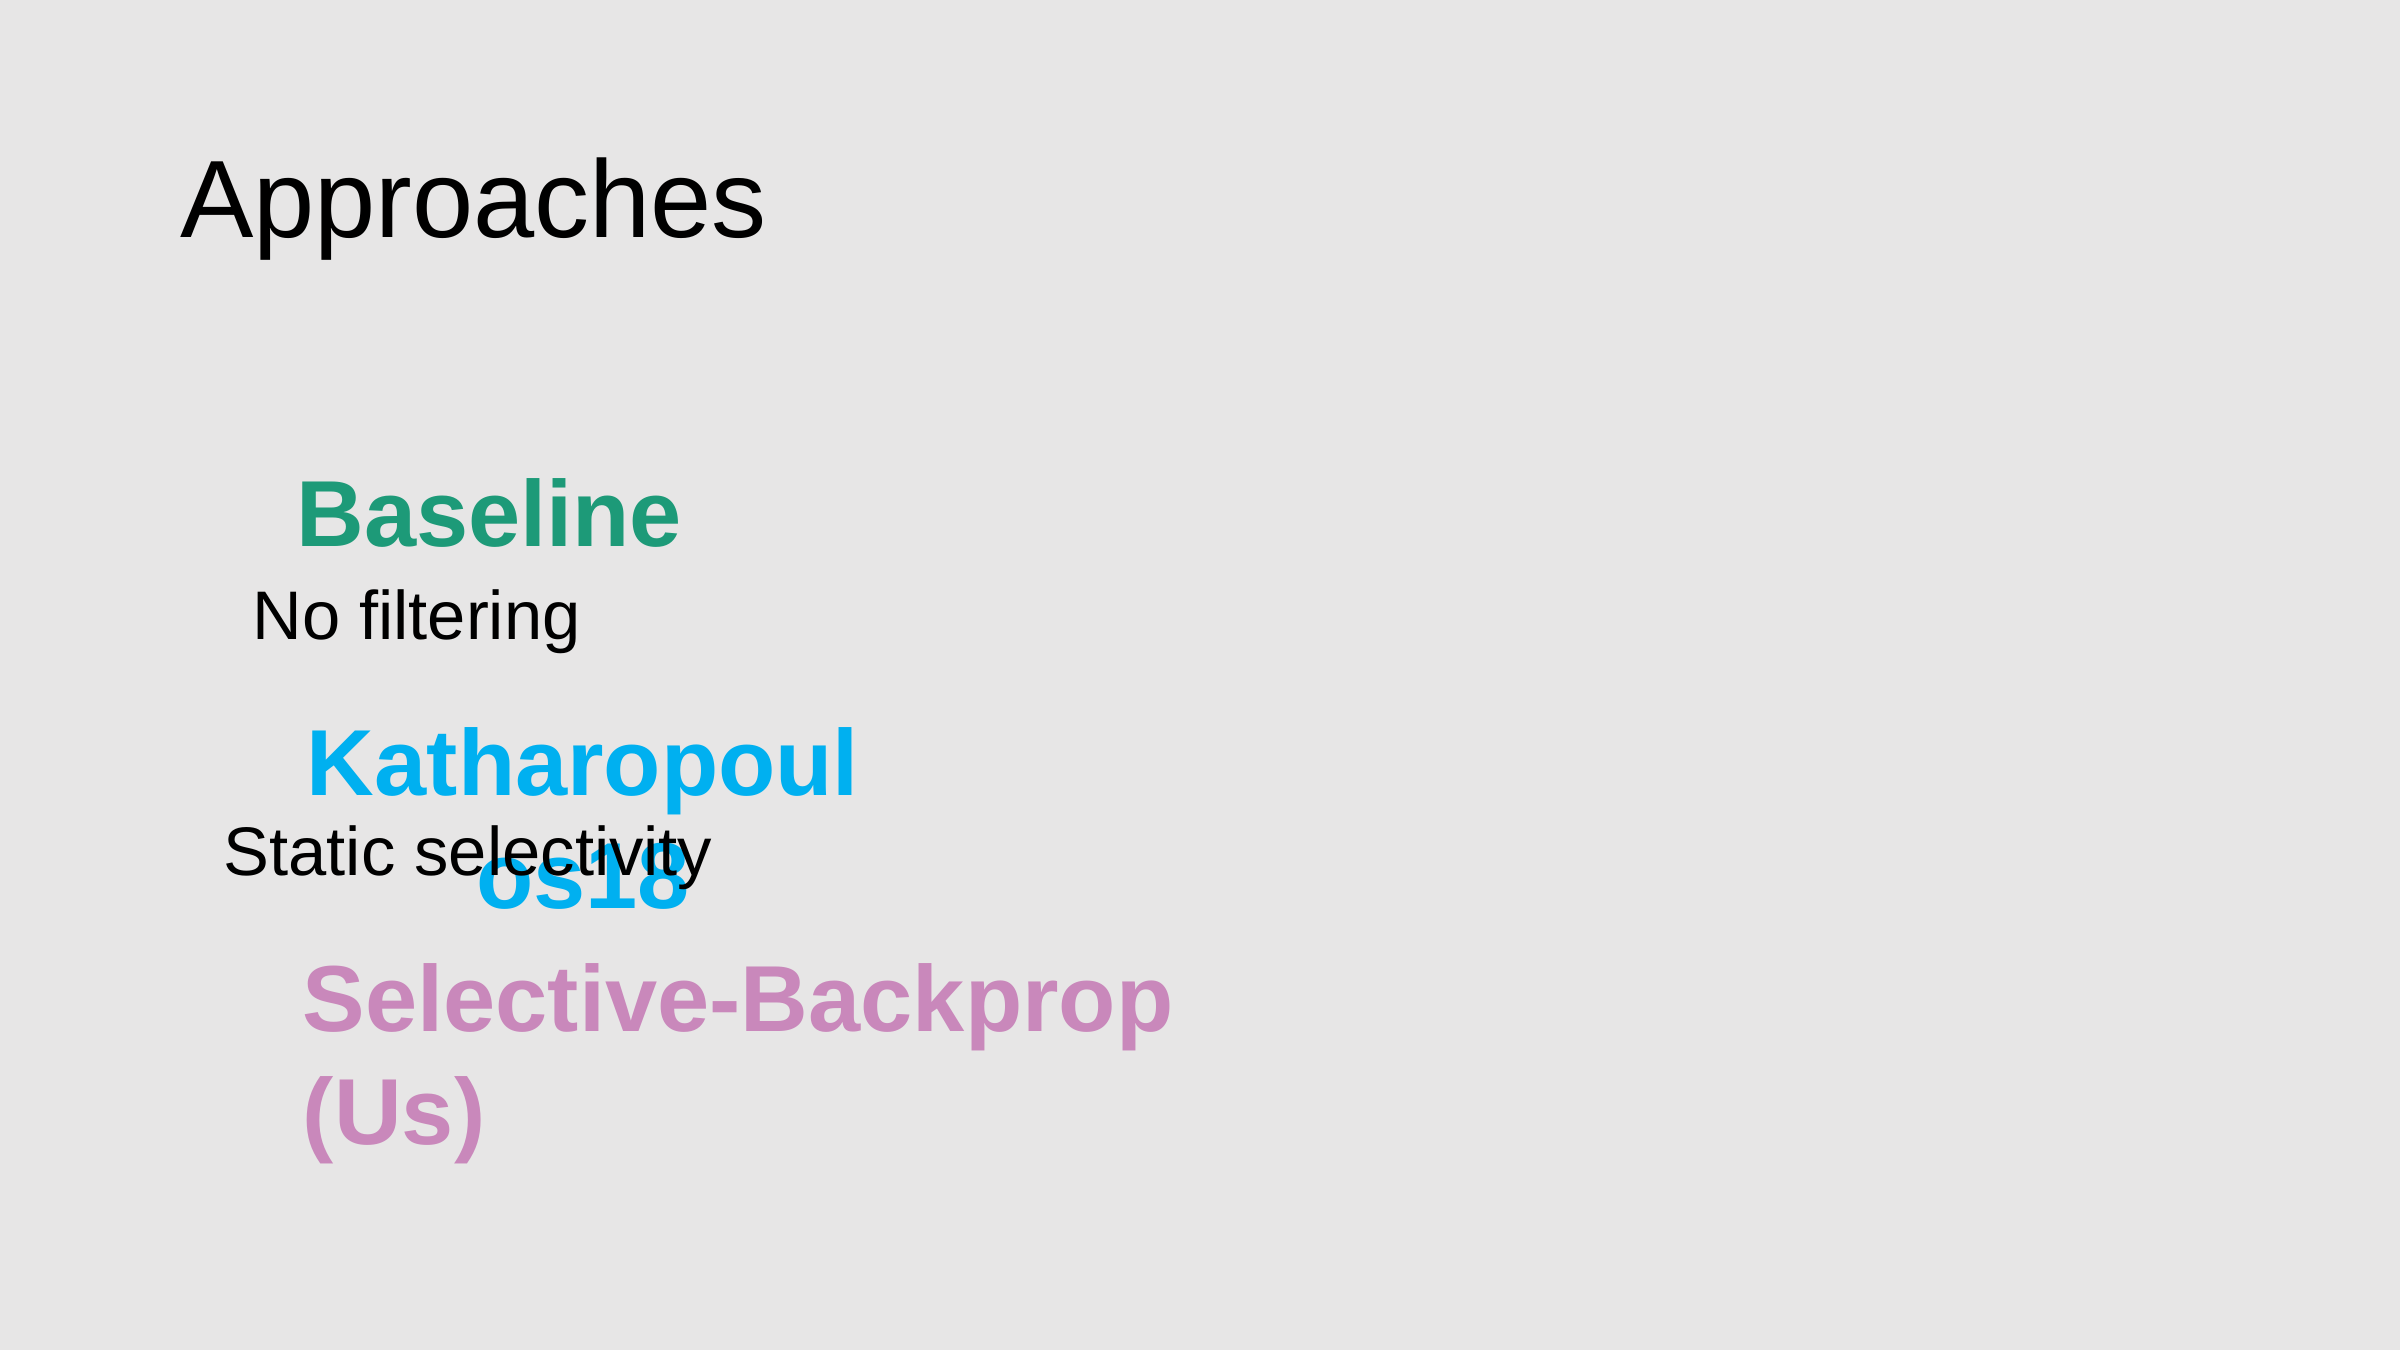

# Approaches
Baseline
No filtering
Katharopoulos18
Static selectivity

Selective-Backprop (Us)